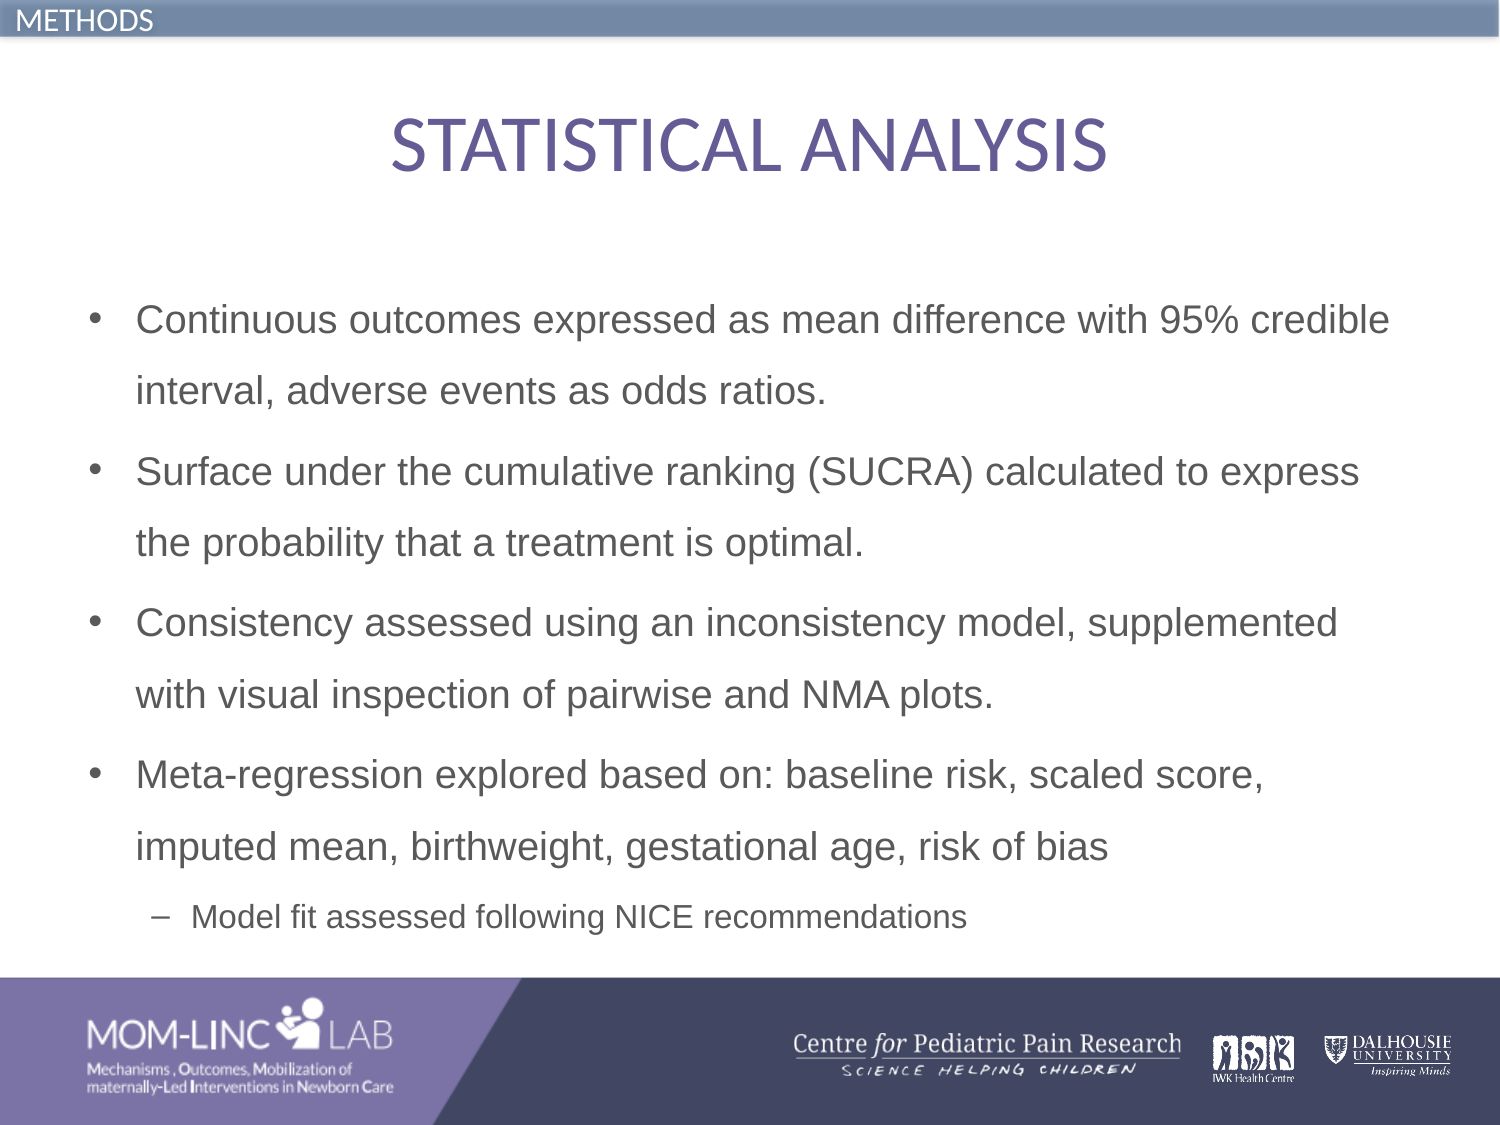

METHODS
# STATISTICAL ANALYSIS
Continuous outcomes expressed as mean difference with 95% credible interval, adverse events as odds ratios.
Surface under the cumulative ranking (SUCRA) calculated to express the probability that a treatment is optimal.
Consistency assessed using an inconsistency model, supplemented with visual inspection of pairwise and NMA plots.
Meta-regression explored based on: baseline risk, scaled score, imputed mean, birthweight, gestational age, risk of bias
Model fit assessed following NICE recommendations